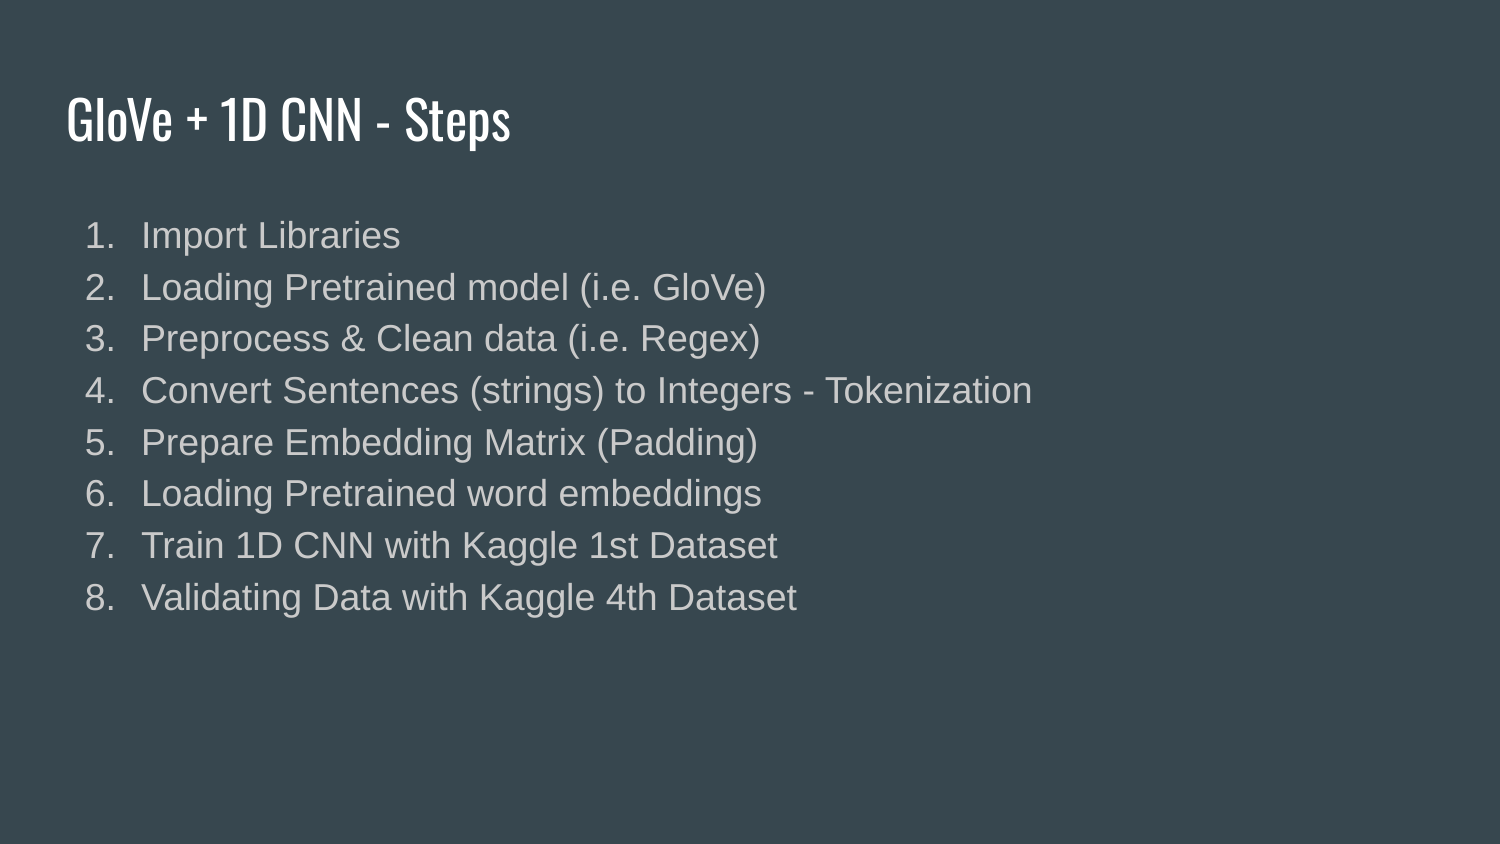

# GloVe + 1D CNN - Steps
Import Libraries
Loading Pretrained model (i.e. GloVe)
Preprocess & Clean data (i.e. Regex)
Convert Sentences (strings) to Integers - Tokenization
Prepare Embedding Matrix (Padding)
Loading Pretrained word embeddings
Train 1D CNN with Kaggle 1st Dataset
Validating Data with Kaggle 4th Dataset